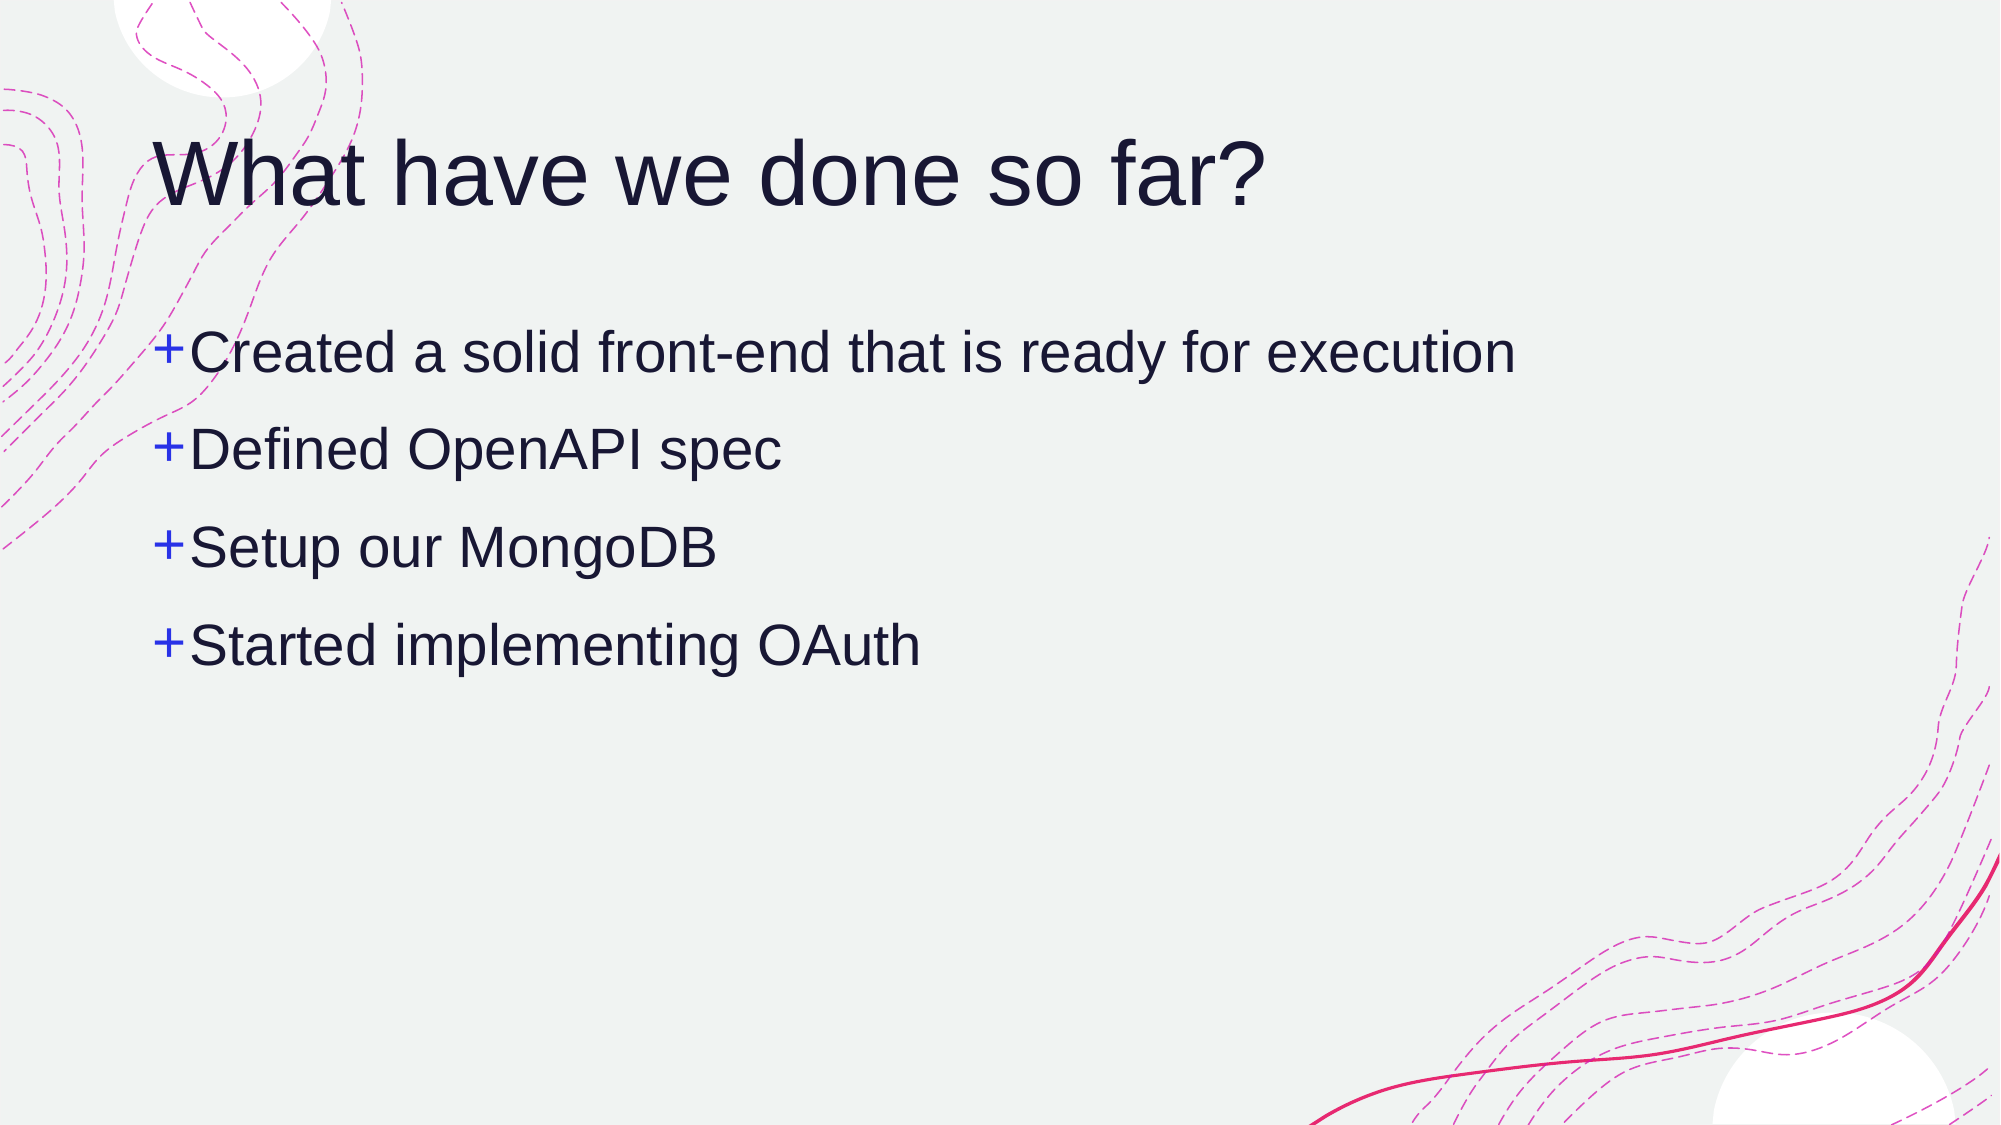

# What have we done so far?
Created a solid front-end that is ready for execution
Defined OpenAPI spec
Setup our MongoDB
Started implementing OAuth